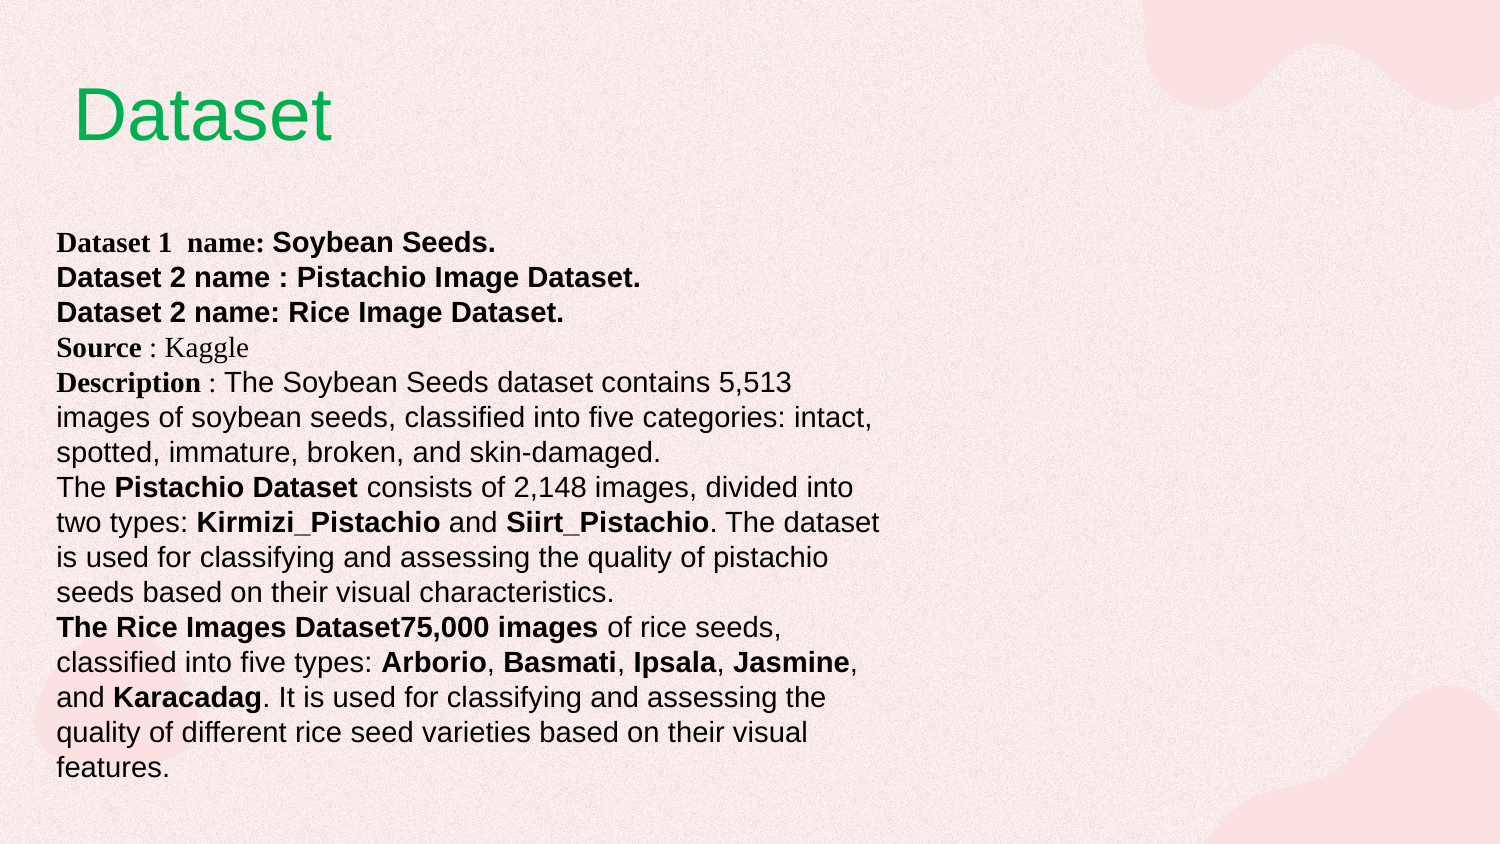

# Dataset
Dataset 1  name: Soybean Seeds.
Dataset 2 name : Pistachio Image Dataset.
Dataset 2 name: Rice Image Dataset.
Source : Kaggle
Description : The Soybean Seeds dataset contains 5,513 images of soybean seeds, classified into five categories: intact, spotted, immature, broken, and skin-damaged.
The Pistachio Dataset consists of 2,148 images, divided into two types: Kirmizi_Pistachio and Siirt_Pistachio. The dataset is used for classifying and assessing the quality of pistachio seeds based on their visual characteristics.
The Rice Images Dataset75,000 images of rice seeds, classified into five types: Arborio, Basmati, Ipsala, Jasmine, and Karacadag. It is used for classifying and assessing the quality of different rice seed varieties based on their visual features.